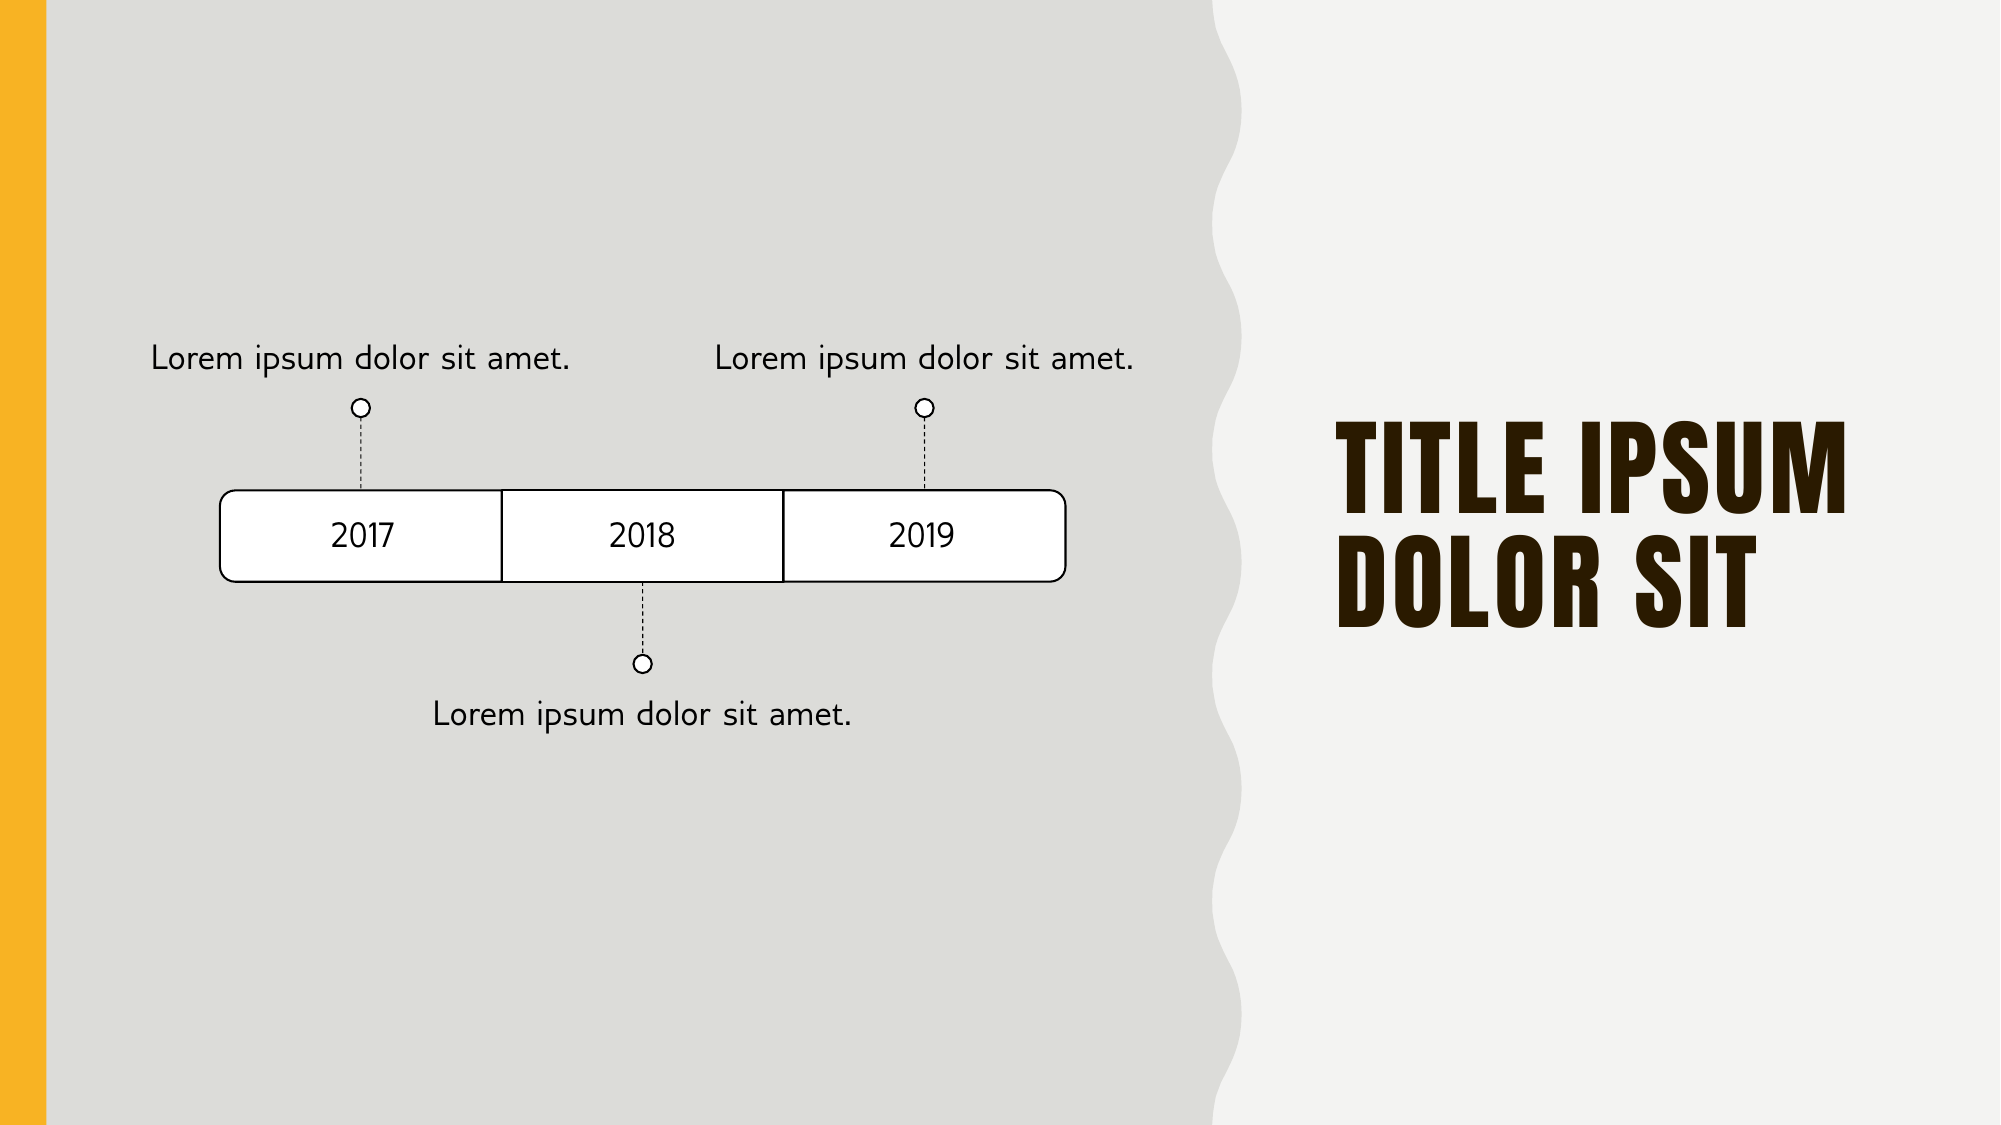

2017
Lorem ipsum dolor sit amet.
2018
Lorem ipsum dolor sit amet.
2019
Lorem ipsum dolor sit amet.
# Title Ipsum Dolor sit